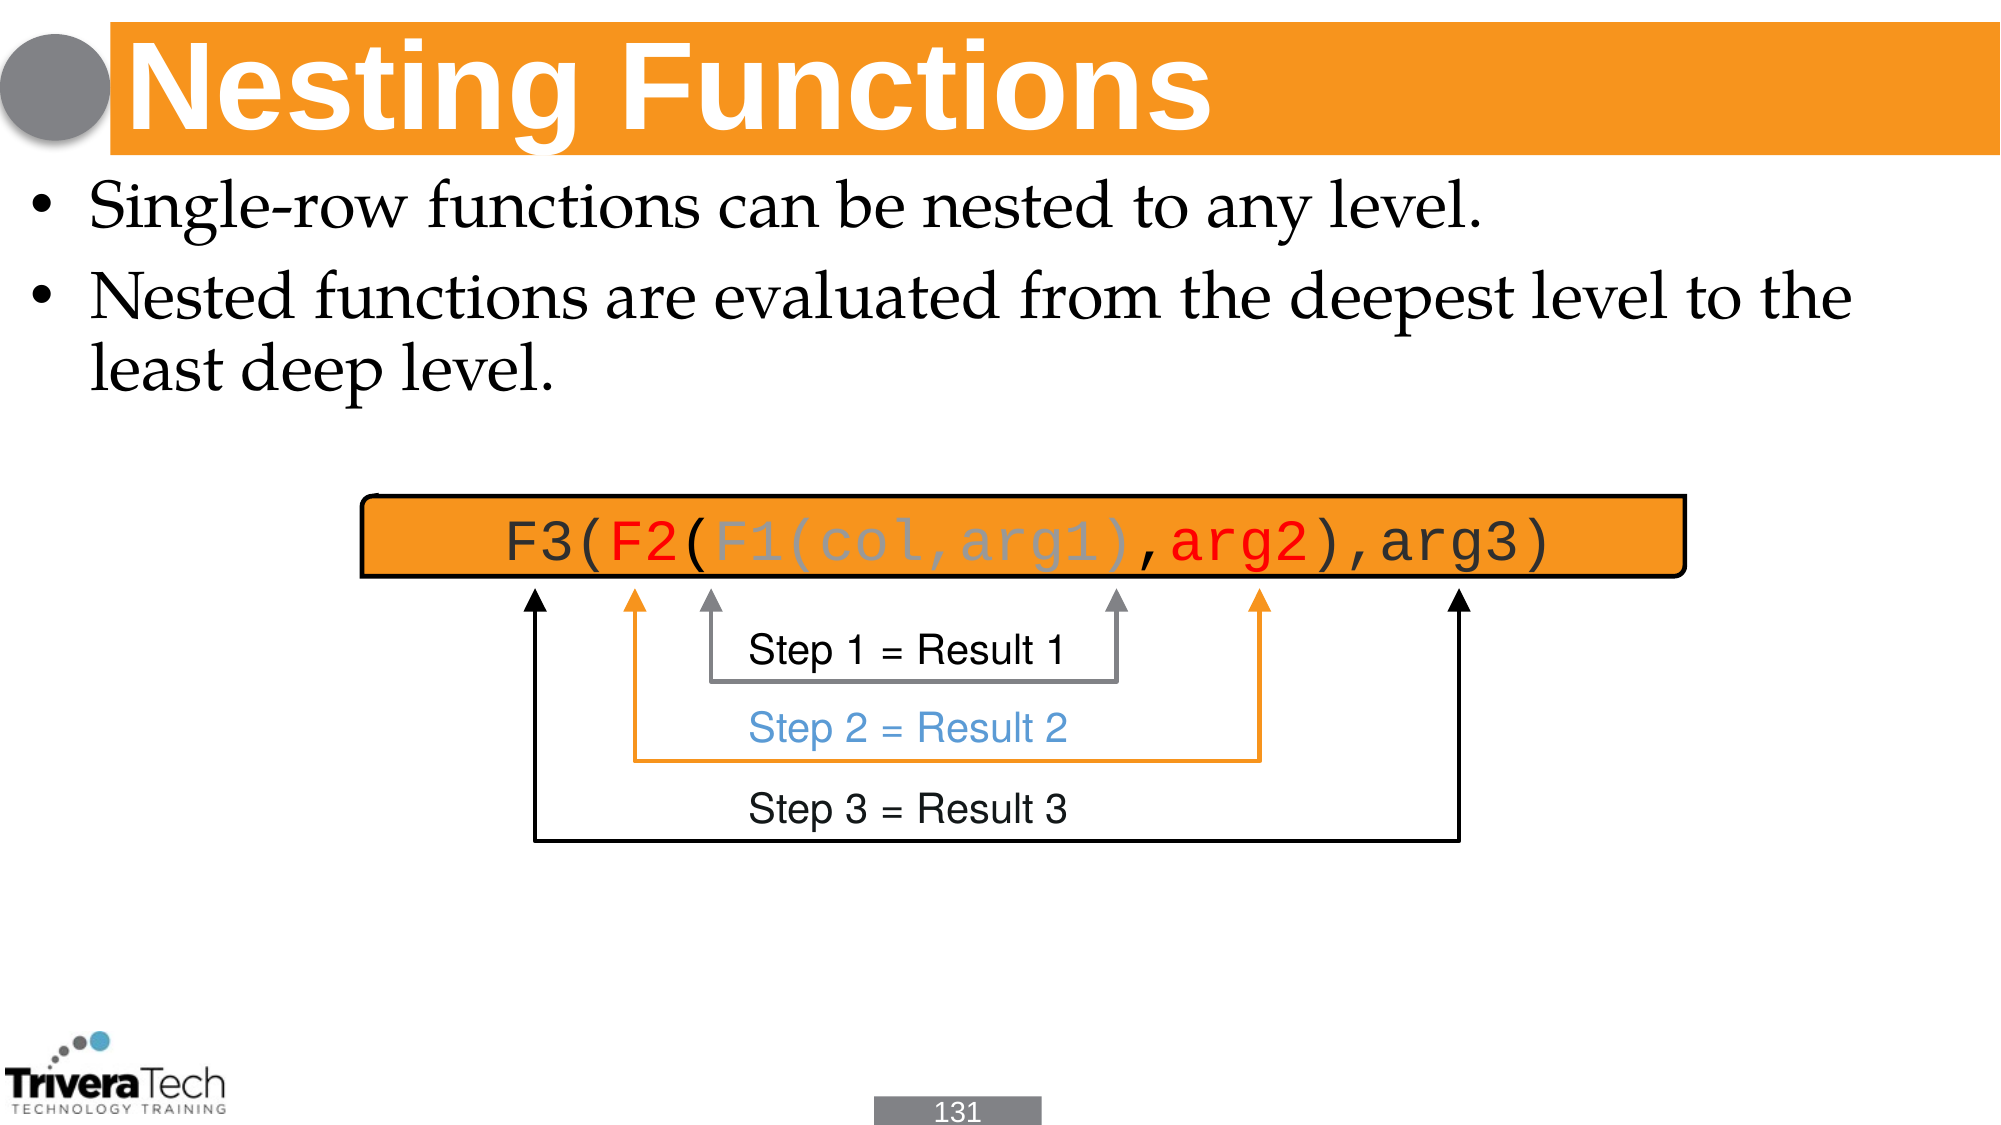

# Nesting Functions
Single-row functions can be nested to any level.
Nested functions are evaluated from the deepest level to the least deep level.

F3(F2(F1(col,arg1),arg2),arg3)

Step 1 = Result 1
Step 2 = Result 2
Step 3 = Result 3
131